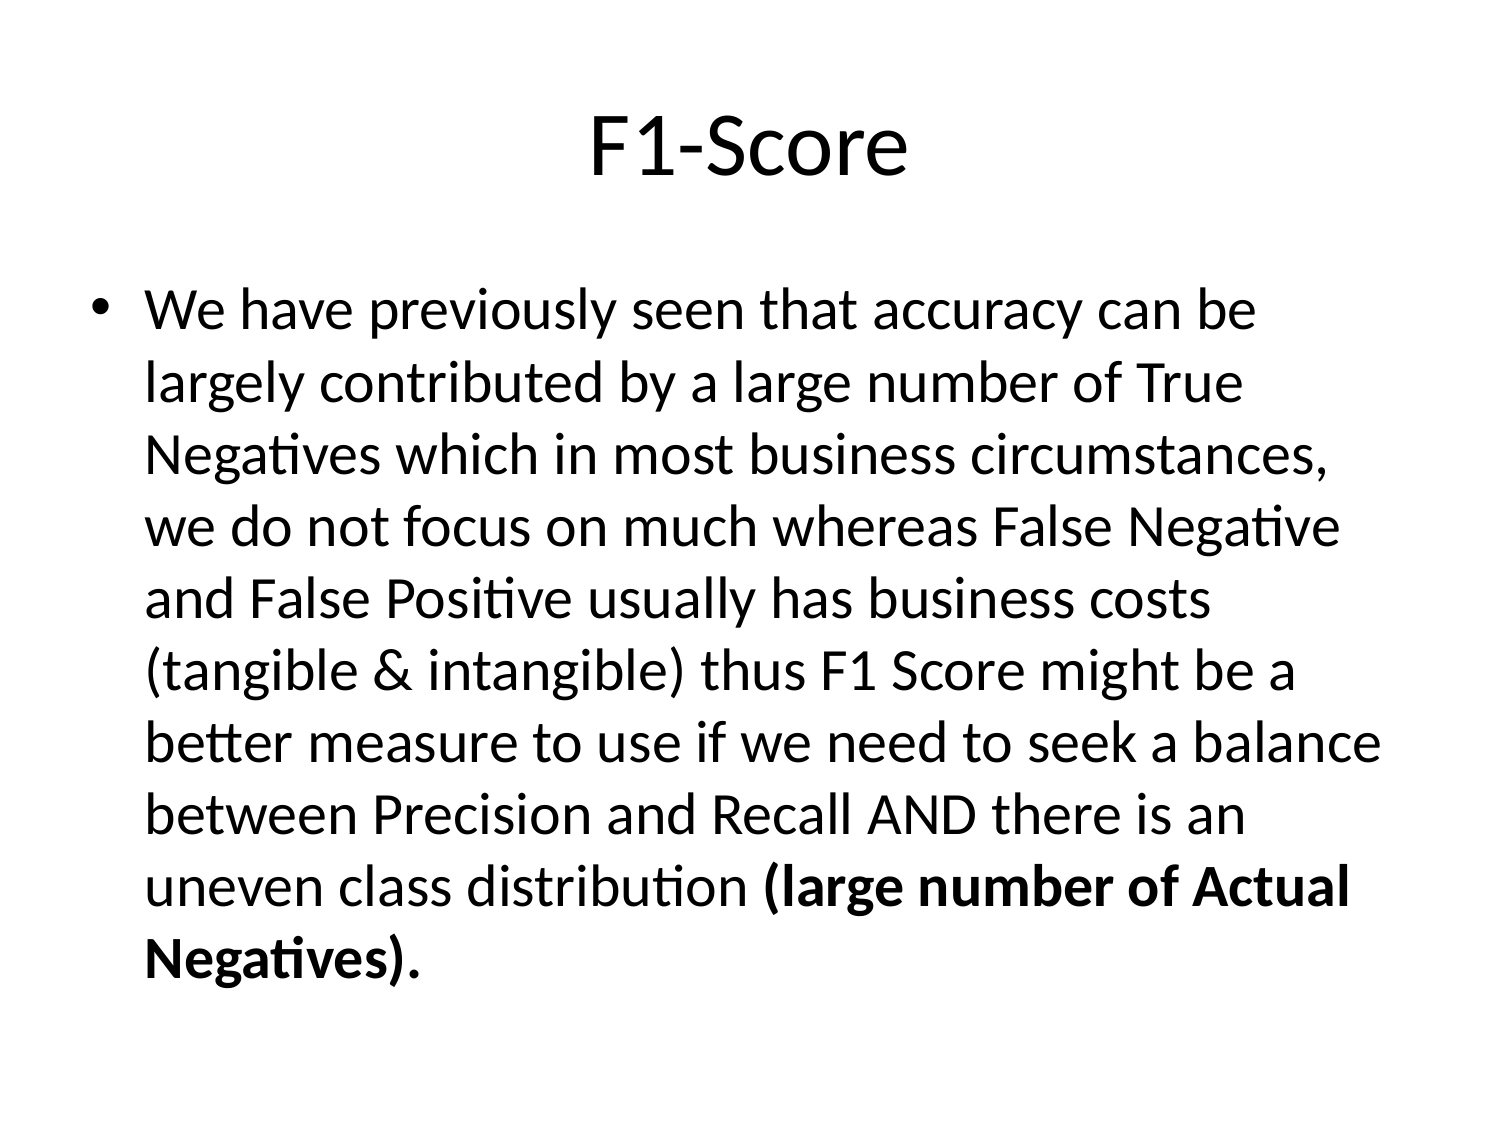

# F1-Score
We have previously seen that accuracy can be largely contributed by a large number of True Negatives which in most business circumstances, we do not focus on much whereas False Negative and False Positive usually has business costs (tangible & intangible) thus F1 Score might be a better measure to use if we need to seek a balance between Precision and Recall AND there is an uneven class distribution (large number of Actual Negatives).